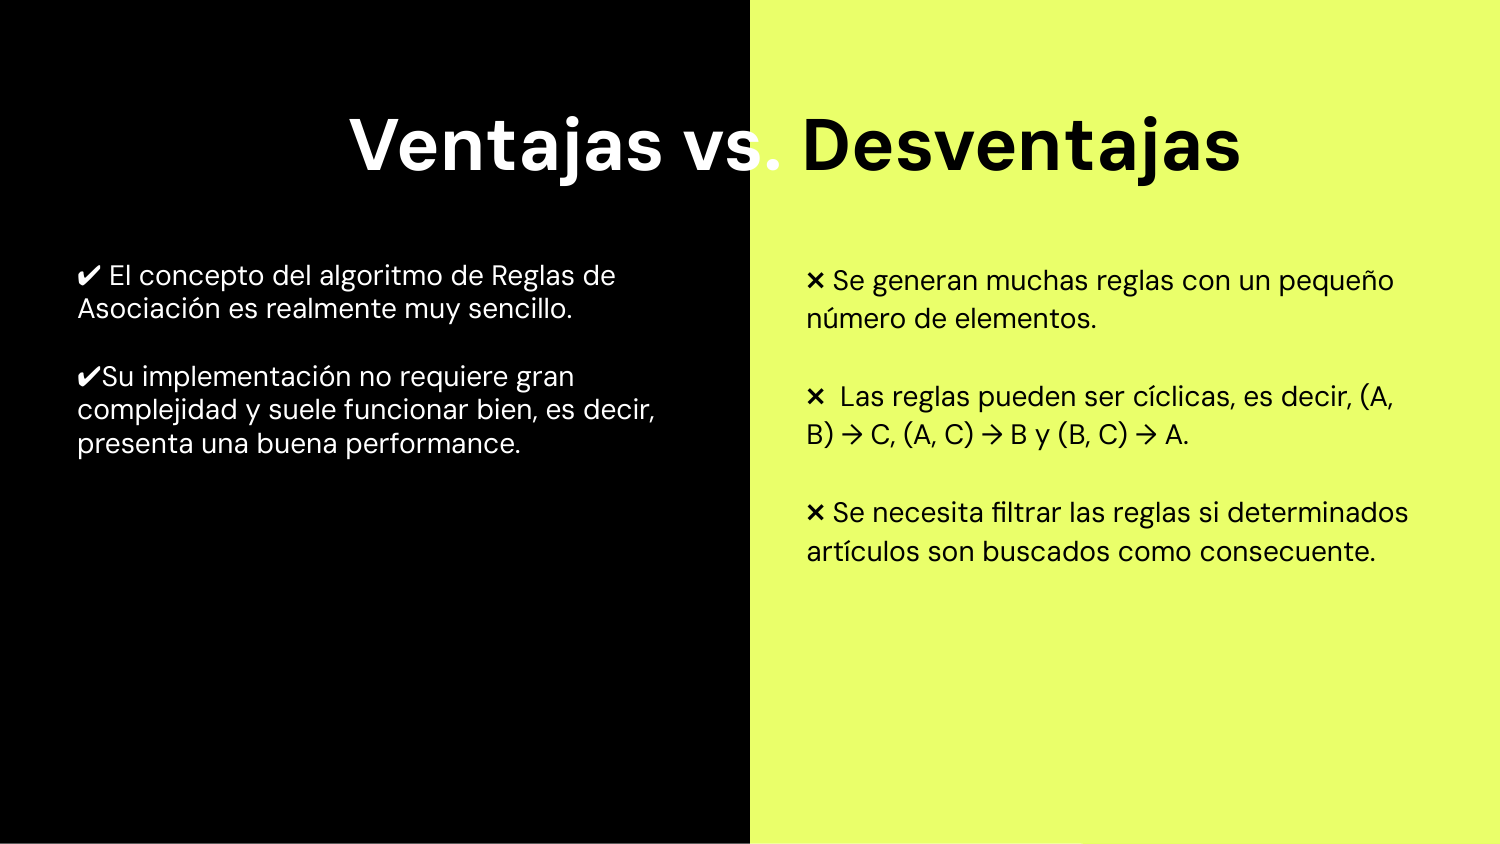

Ventajas vs. Desventajas
✔ El concepto del algoritmo de Reglas de Asociación es realmente muy sencillo.

✔Su implementación no requiere gran complejidad y suele funcionar bien, es decir, presenta una buena performance.

❌ Se generan muchas reglas con un pequeño número de elementos.

❌  Las reglas pueden ser cíclicas, es decir, (A, B) → C, (A, C) → B y (B, C) → A.

❌ Se necesita filtrar las reglas si determinados artículos son buscados como consecuente.